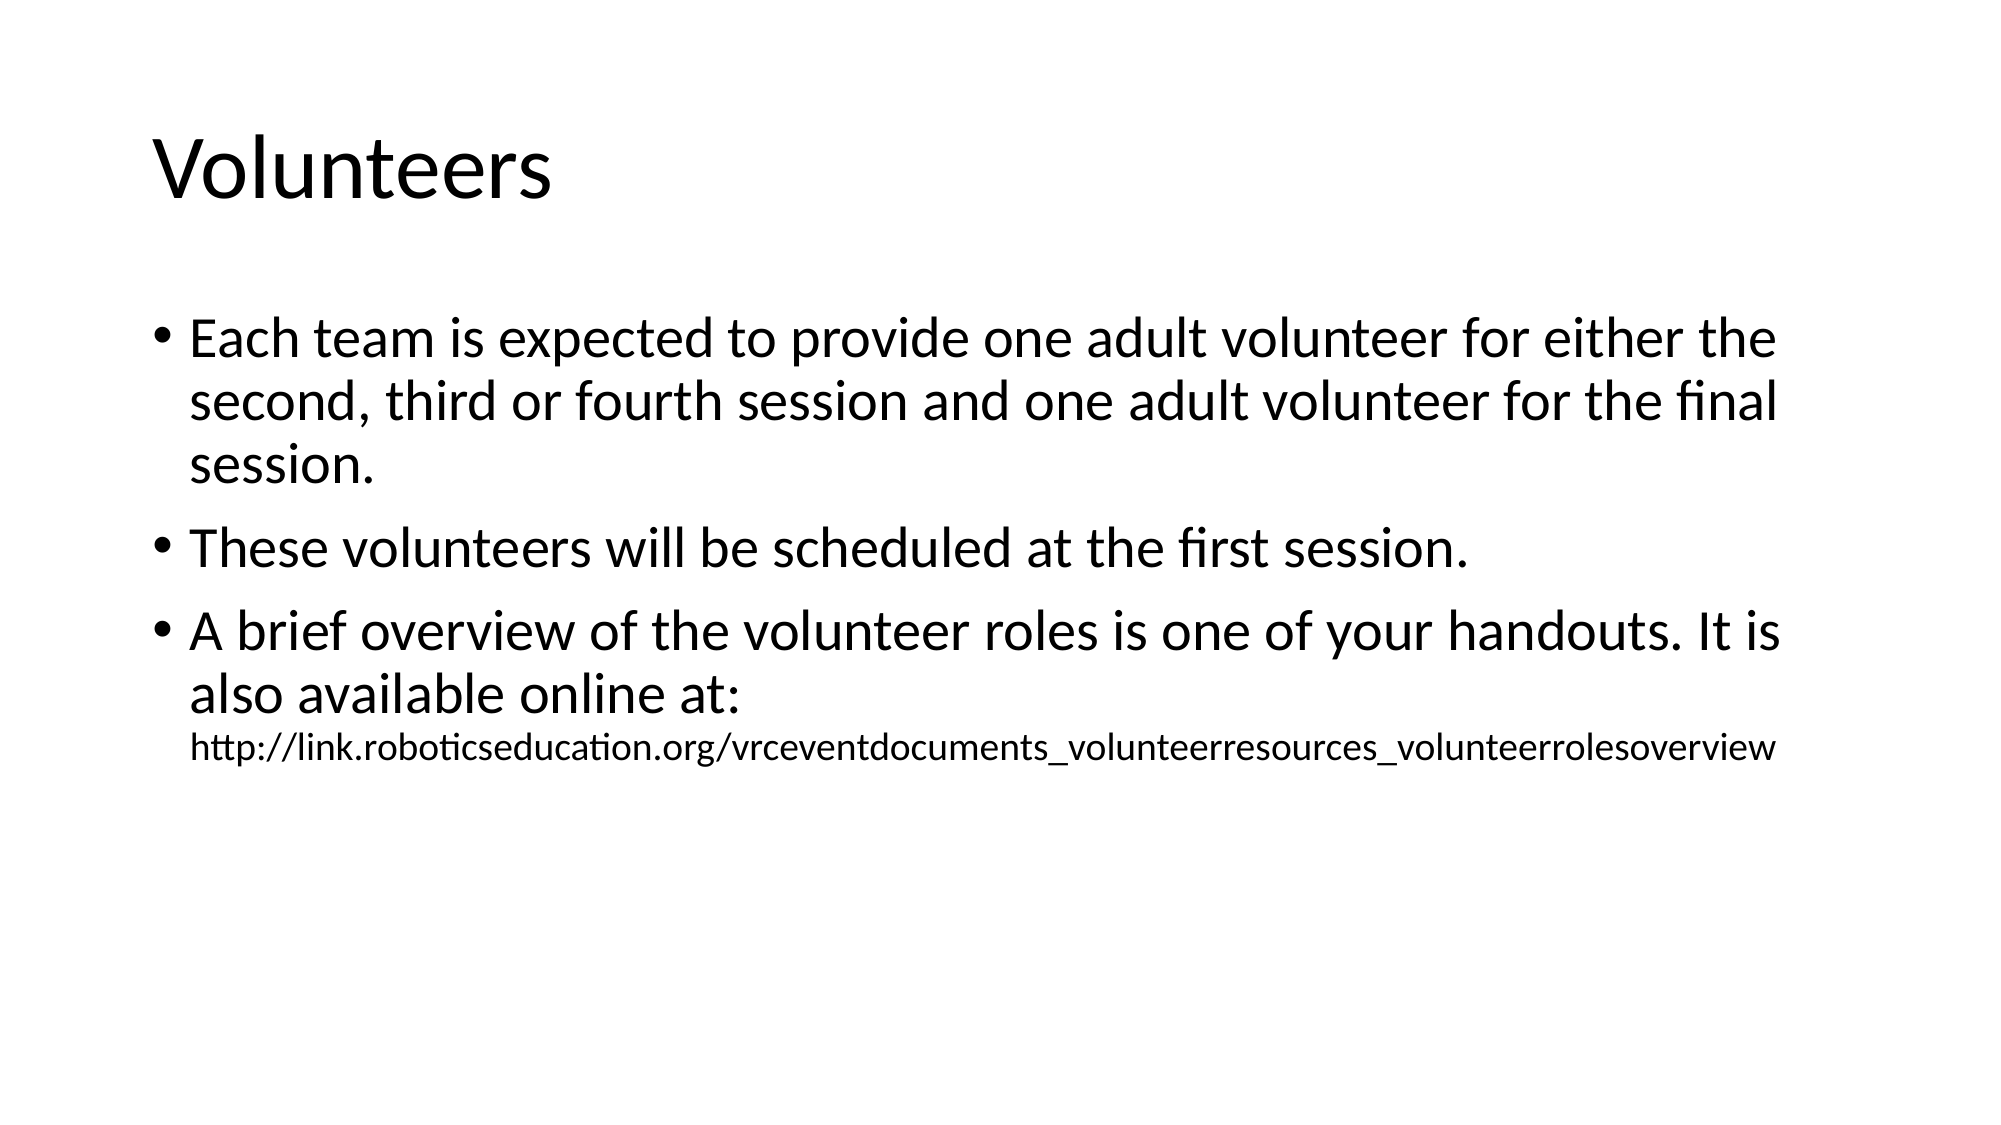

# Volunteers
Each team is expected to provide one adult volunteer for either the second, third or fourth session and one adult volunteer for the final session.
These volunteers will be scheduled at the first session.
A brief overview of the volunteer roles is one of your handouts. It is also available online at:
http://link.roboticseducation.org/vrceventdocuments_volunteerresources_volunteerrolesoverview